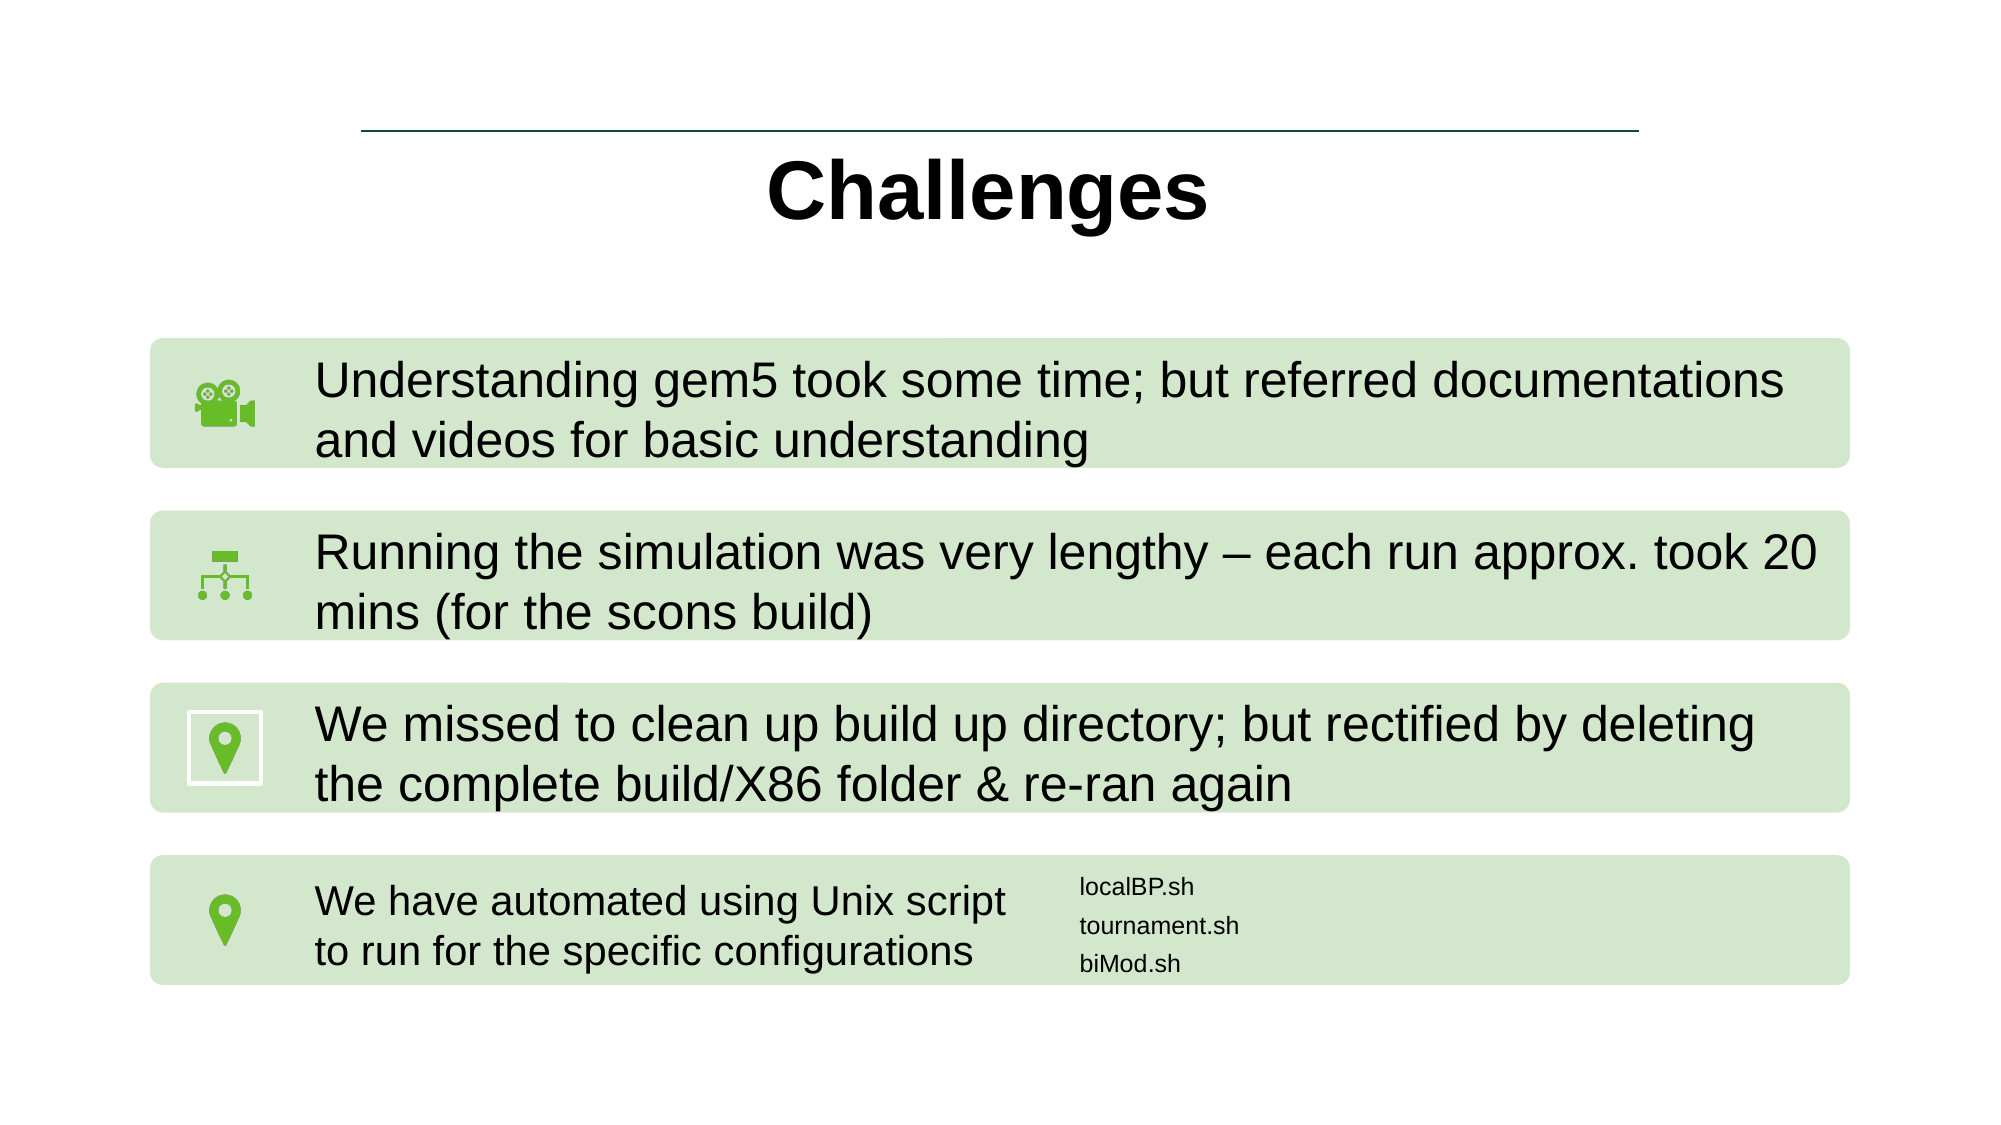

# Challenges
Understanding gem5 took some time; but referred documentations and videos for basic understanding
Running the simulation was very lengthy – each run approx. took 20 mins (for the scons build)
We missed to clean up build up directory; but rectified by deleting the complete build/X86 folder & re-ran again
We have automated using Unix script to run for the specific configurations
localBP.sh
tournament.sh
biMod.sh